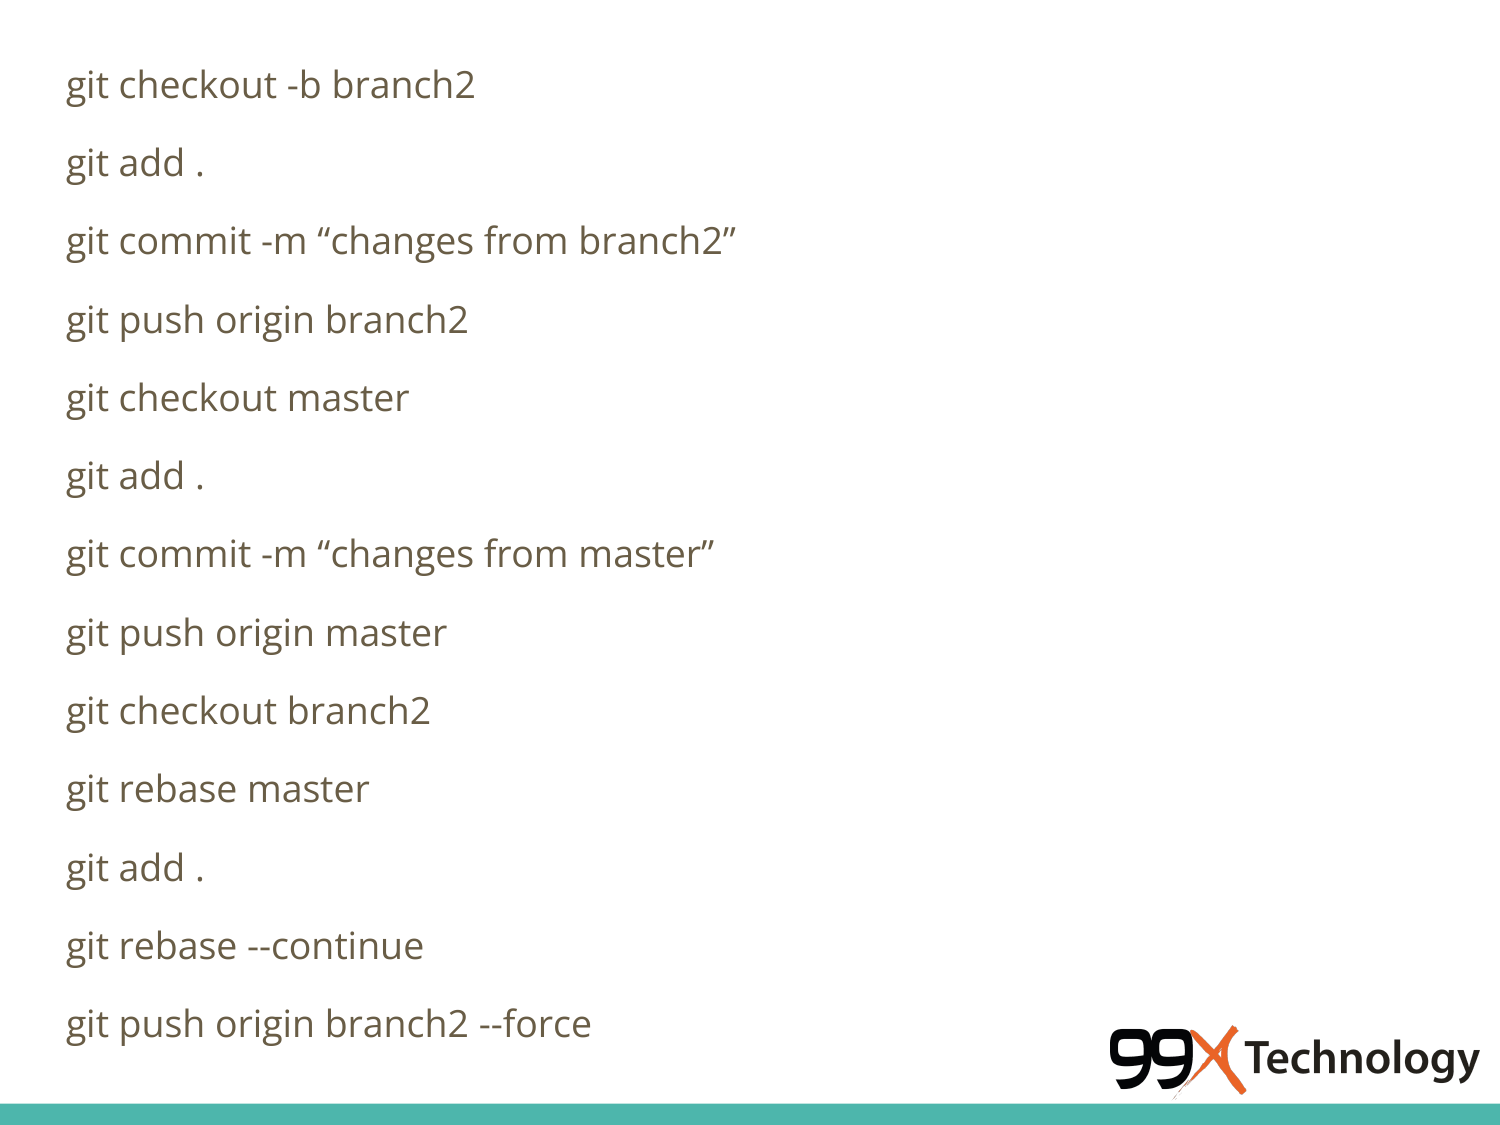

git checkout -b branch2
git add .
git commit -m “changes from branch2”
git push origin branch2
git checkout master
git add .
git commit -m “changes from master”
git push origin master
git checkout branch2
git rebase master
git add .
git rebase --continue
git push origin branch2 --force